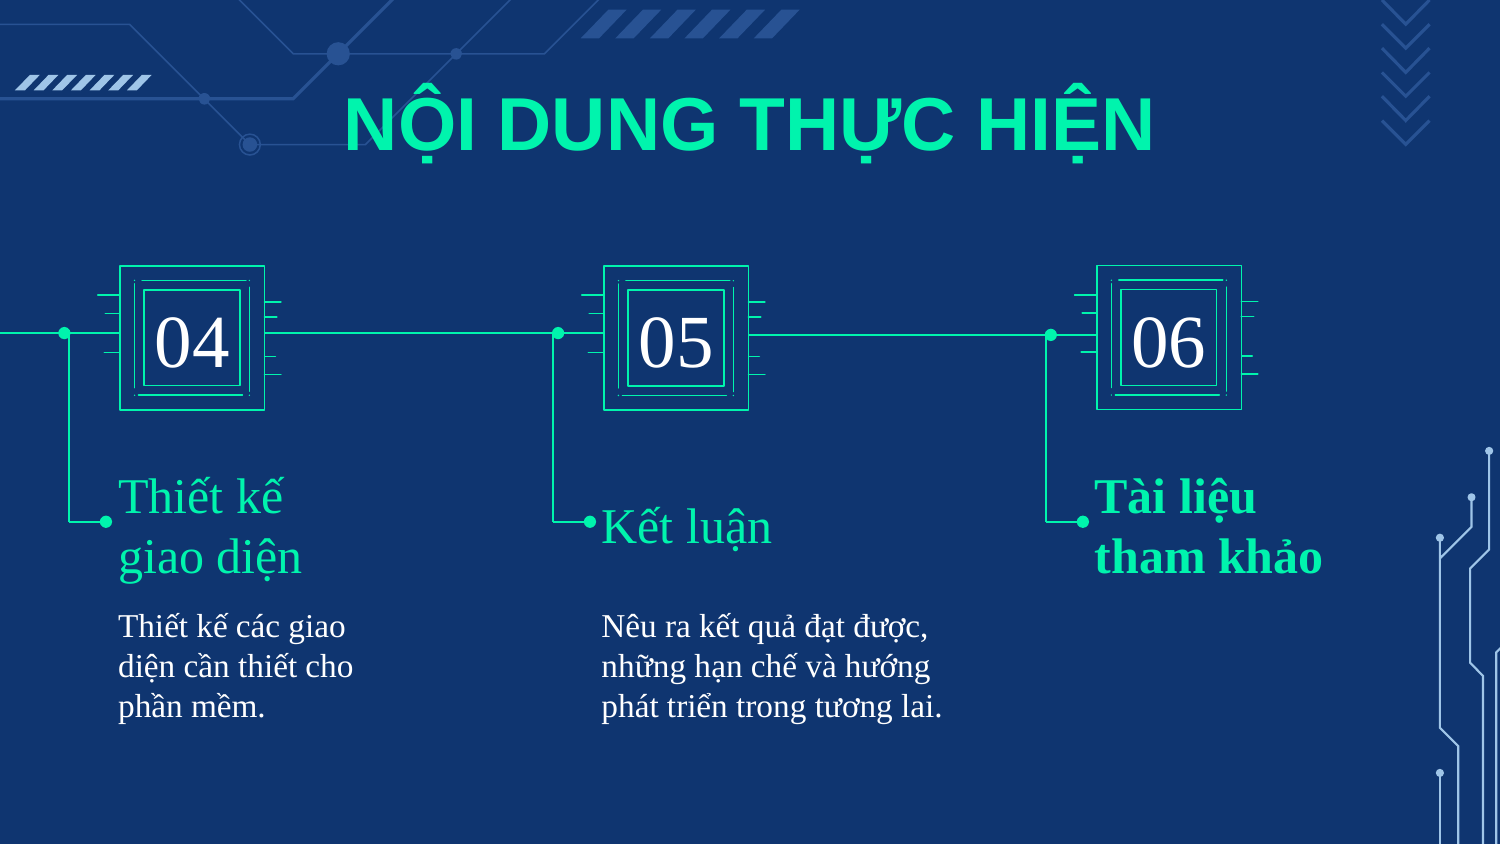

# NỘI DUNG THỰC HIỆN
04
05
06
Thiết kế giao diện
Kết luận
Tài liệu tham khảo
Nêu ra kết quả đạt được, những hạn chế và hướng phát triển trong tương lai.
Thiết kế các giao diện cần thiết cho phần mềm.